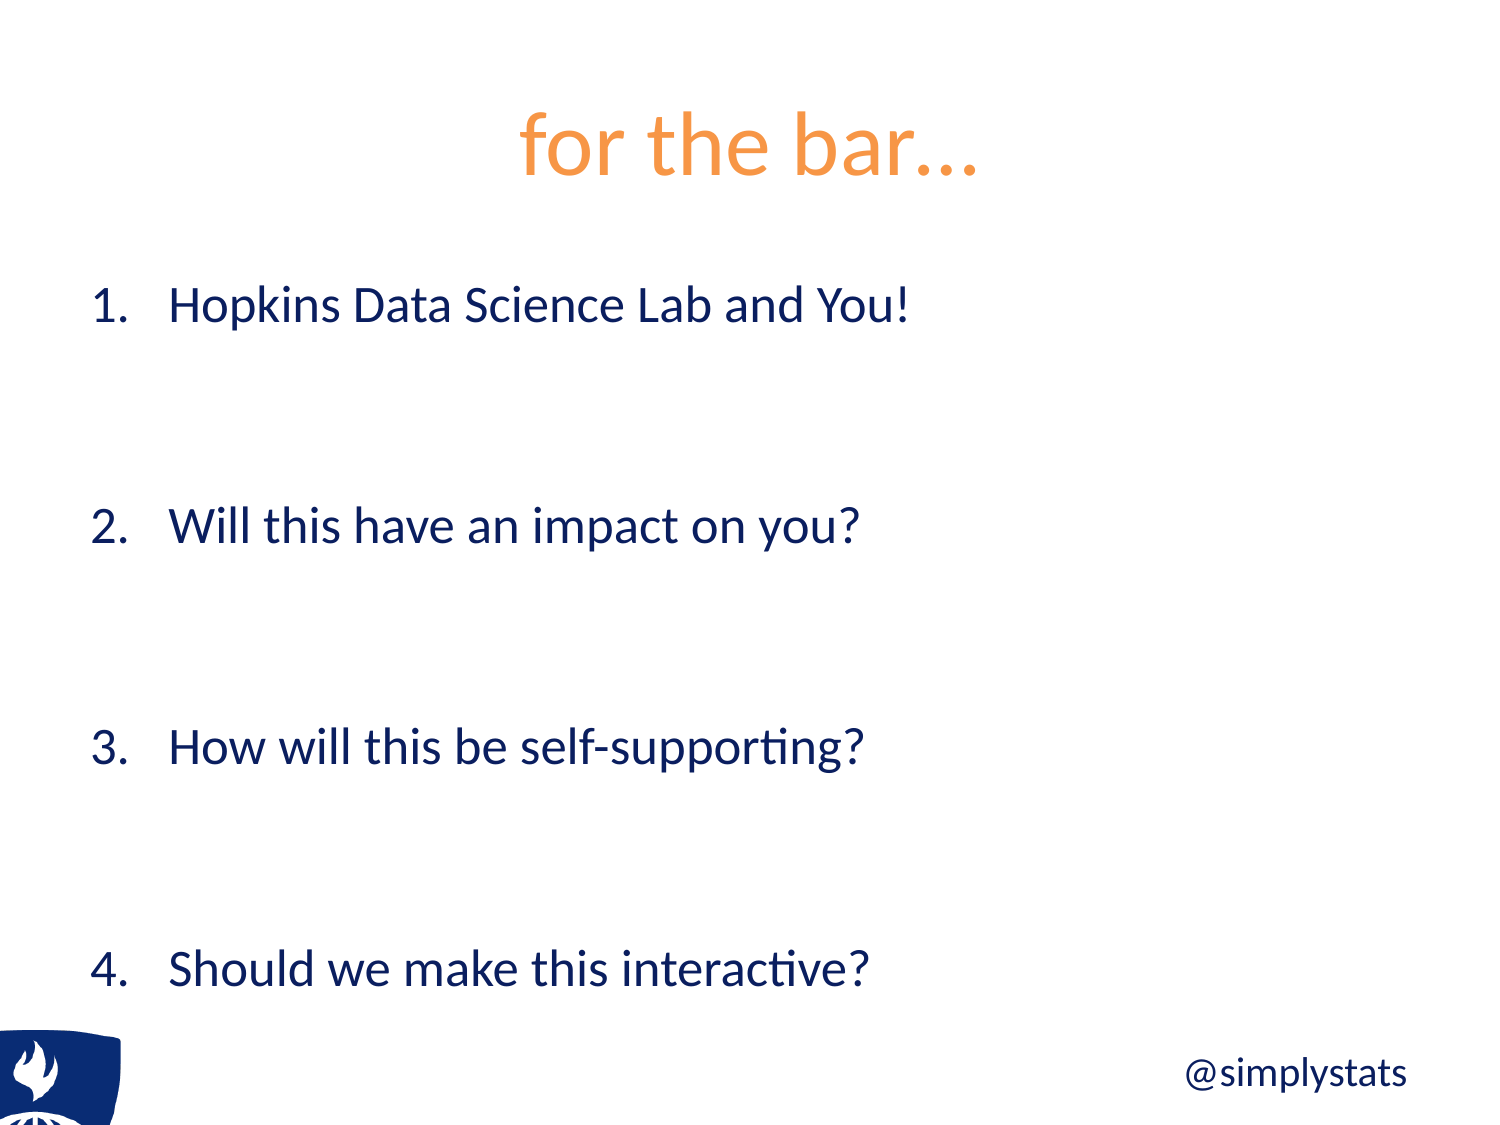

# for the bar…
Hopkins Data Science Lab and You!

Will this have an impact on you?

How will this be self-supporting?

Should we make this interactive?